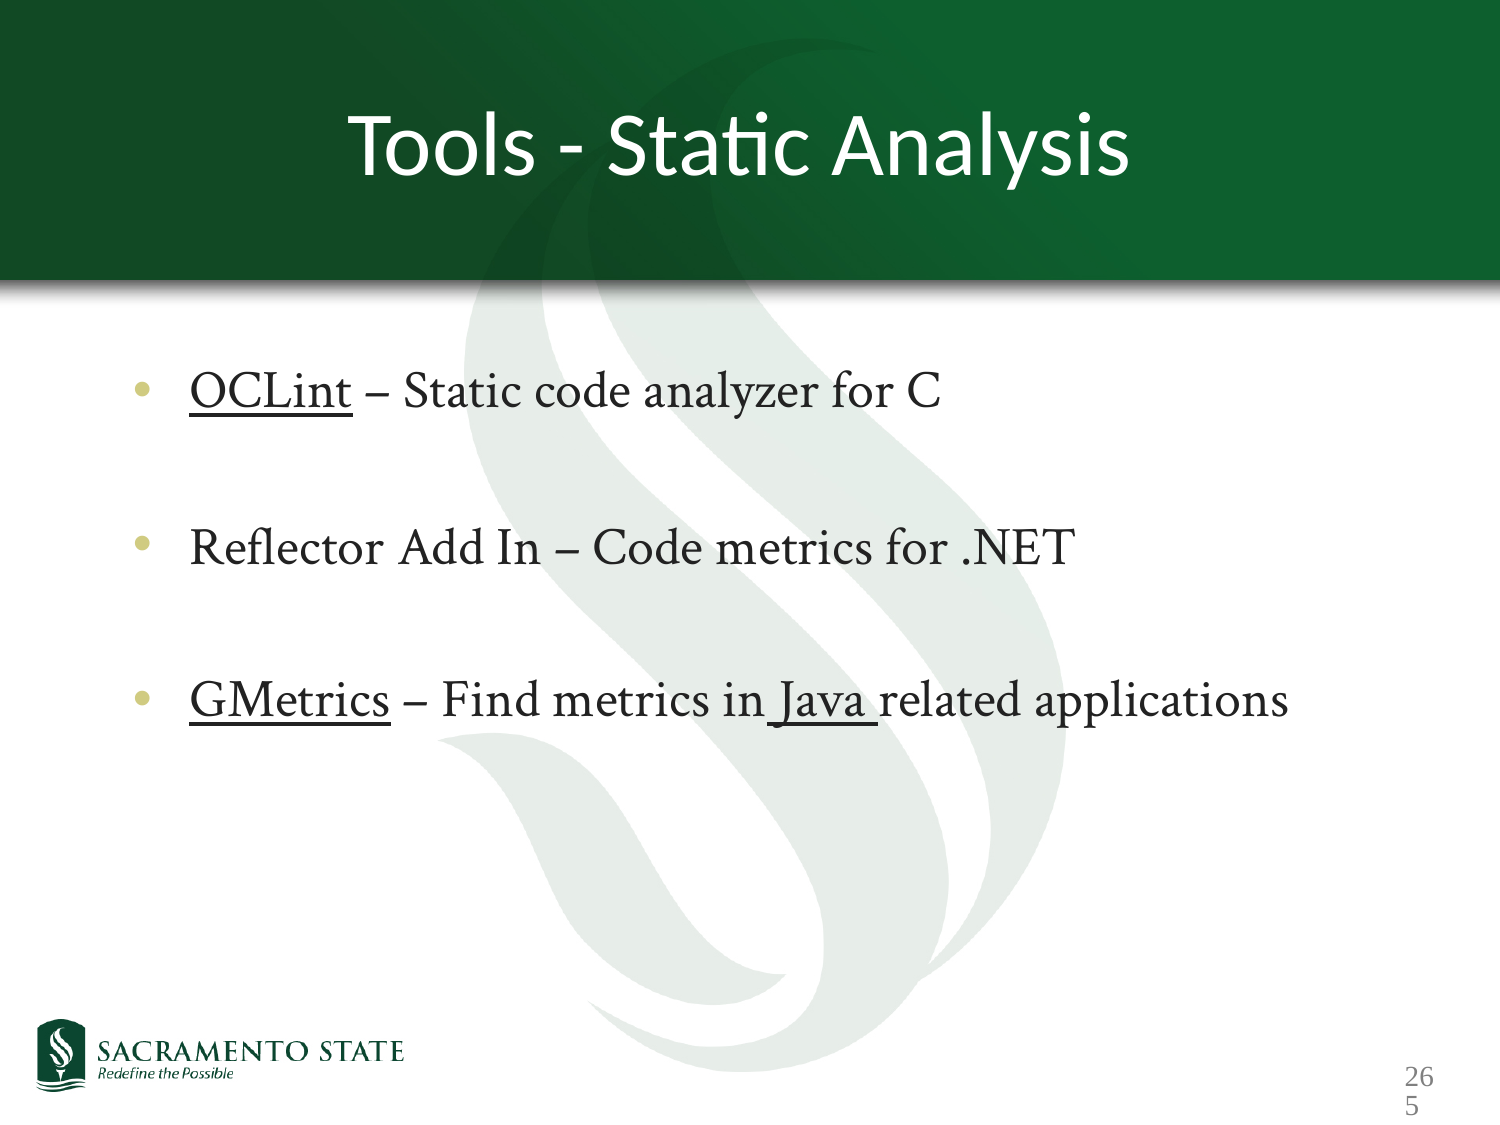

# Tools - Static Analysis
OCLint – Static code analyzer for C

Reflector Add In – Code metrics for .NET

GMetrics – Find metrics in Java related applications

265